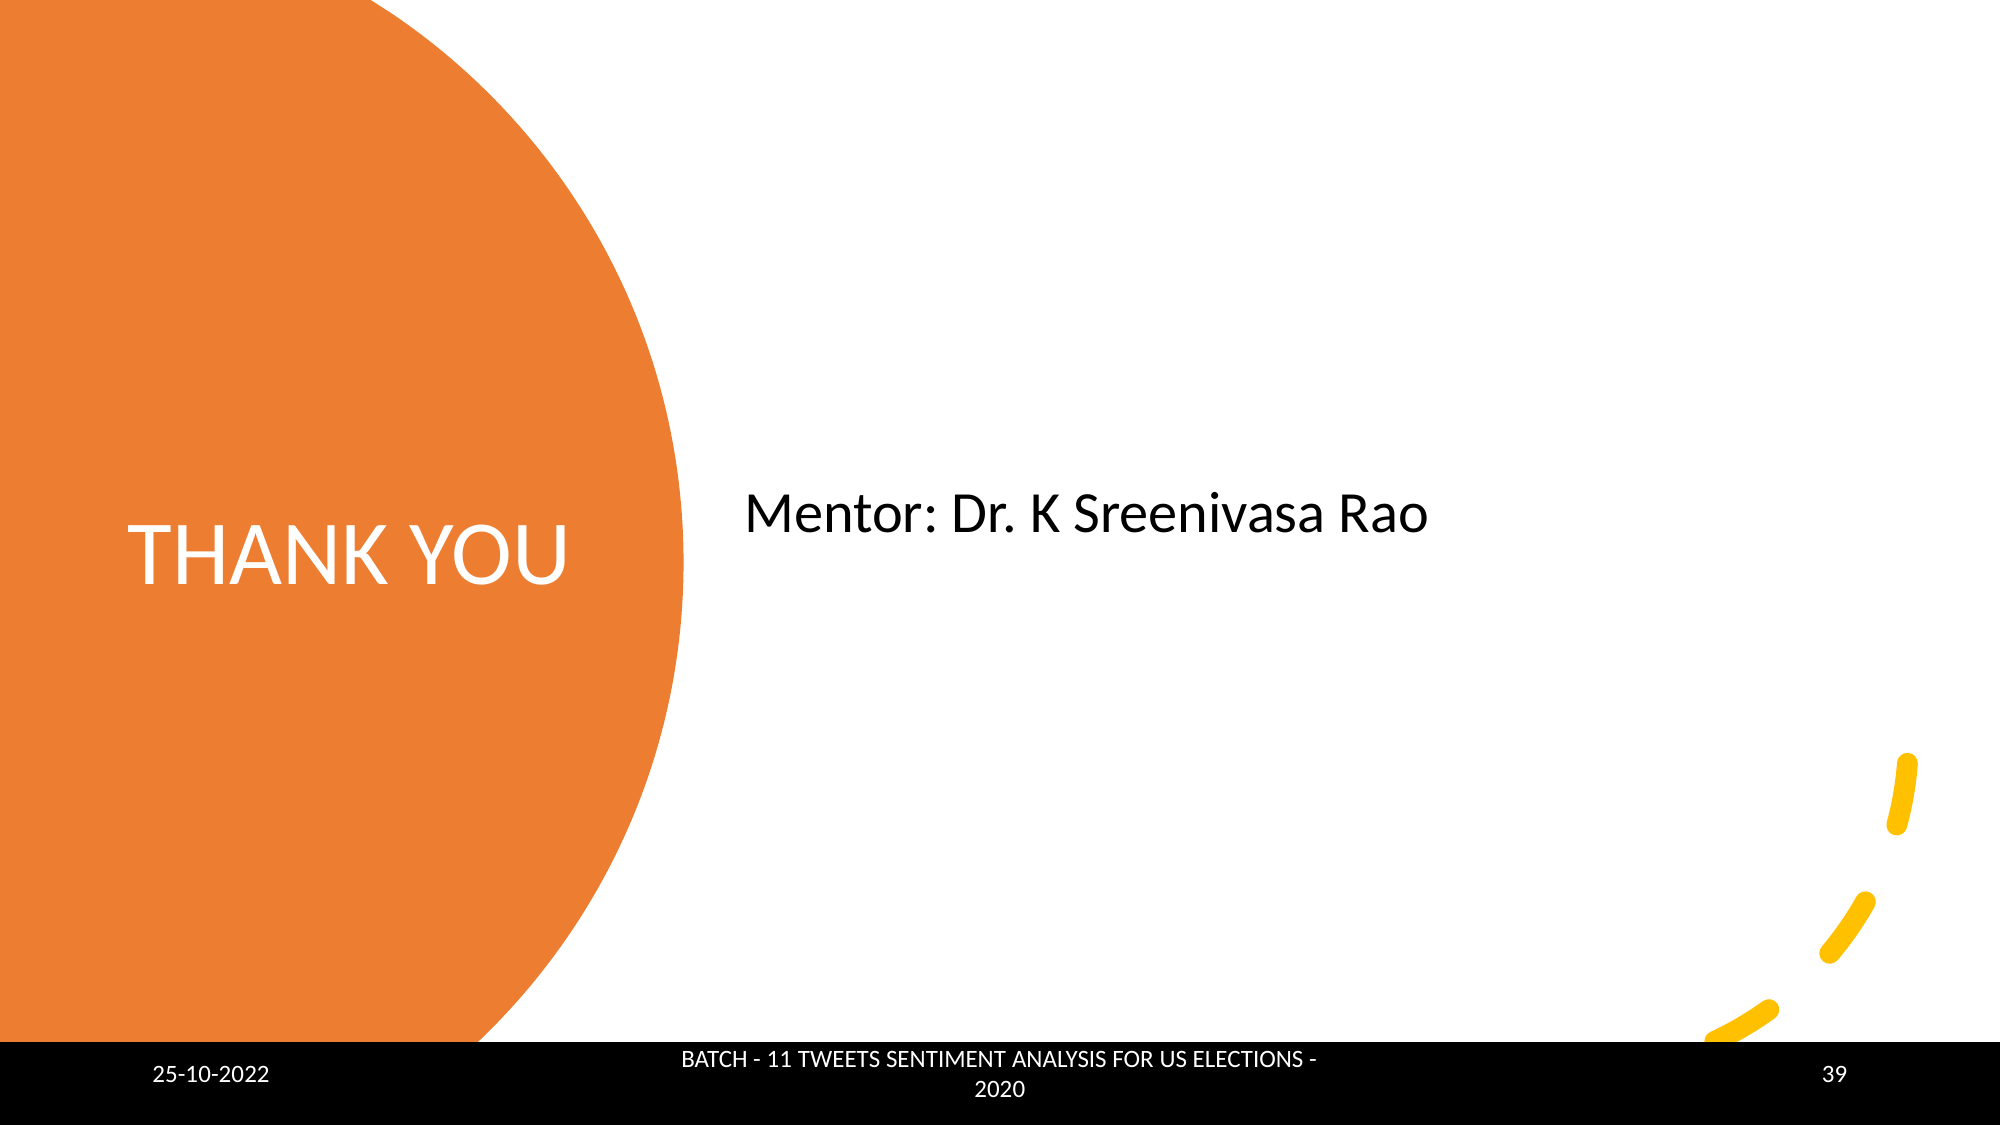

Mentor: Dr. K Sreenivasa Rao

# THANK YOU

25-10-2022
BATCH - 11 TWEETS SENTIMENT ANALYSIS FOR US ELECTIONS - 2020
39

25-10-2022
BATCH - 11 TWEETS SENTIMENT ANALYSIS FOR US ELECTIONS - 2020
39